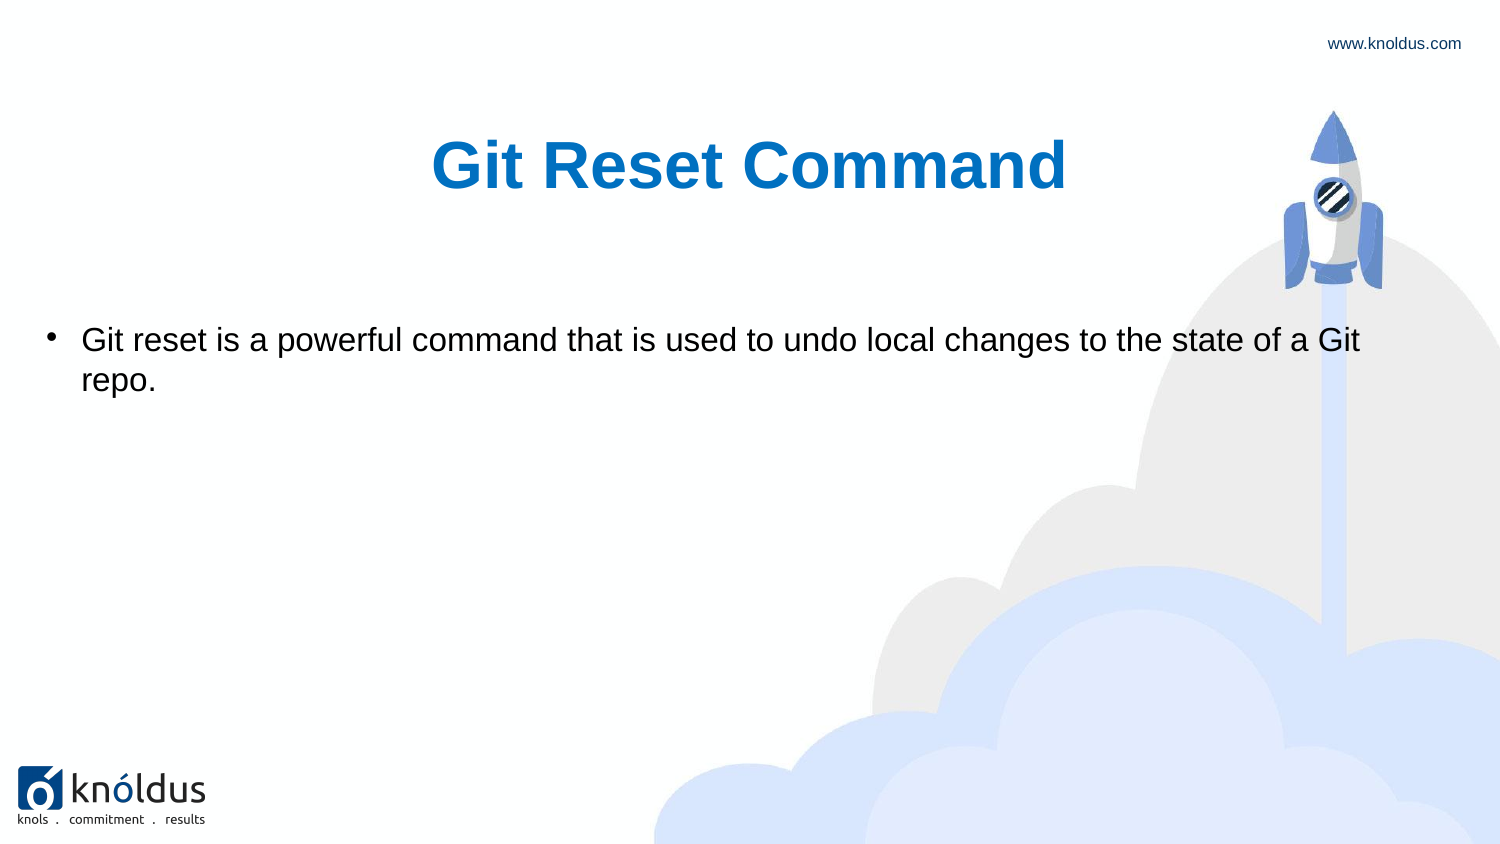

www.knoldus.com
Git Reset Command
Git reset is a powerful command that is used to undo local changes to the state of a Git repo.